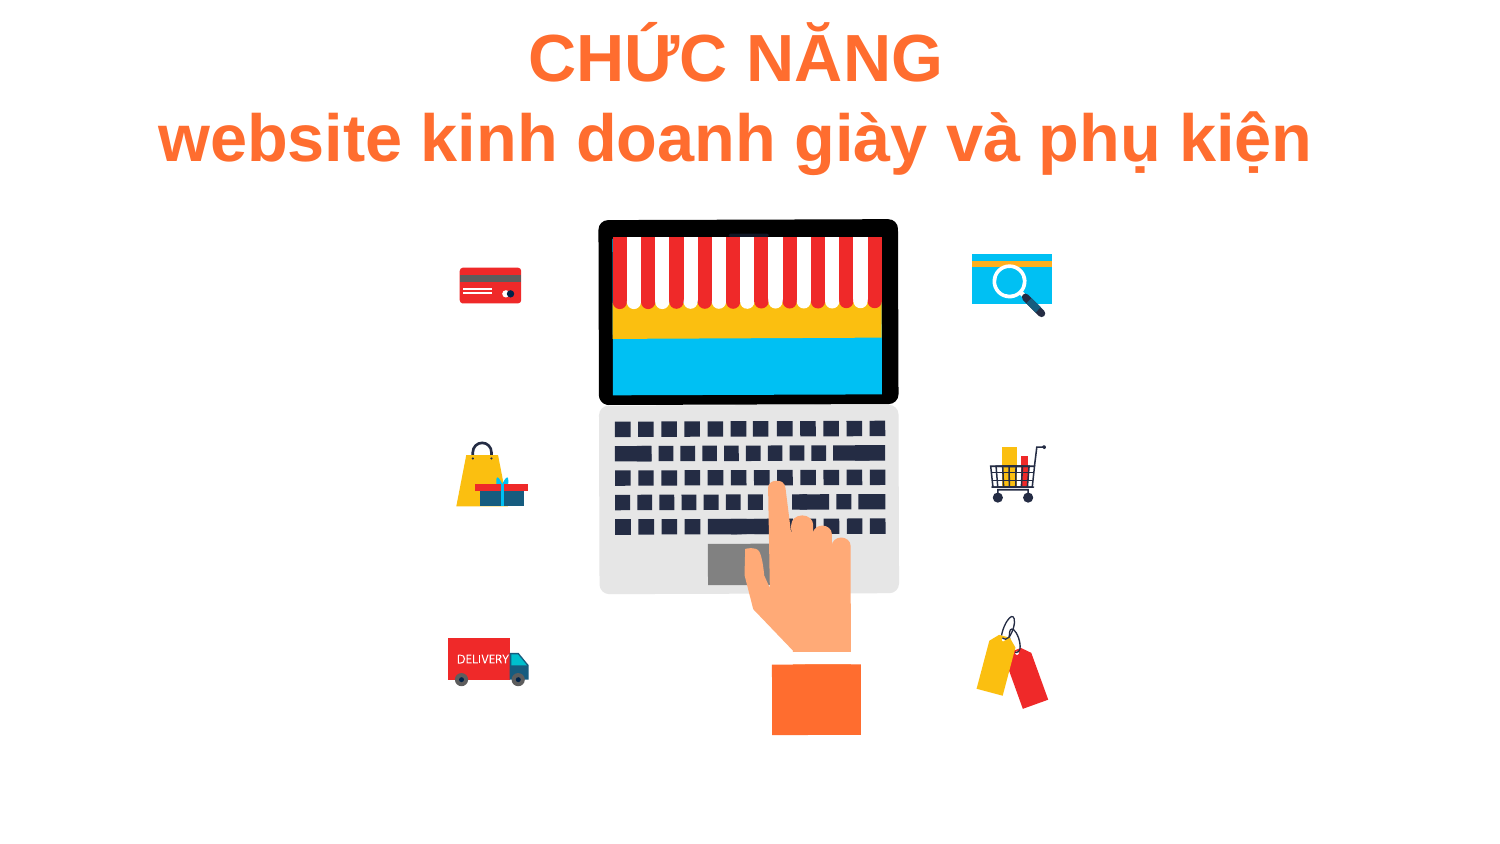

# CHỨC NĂNG website kinh doanh giày và phụ kiện